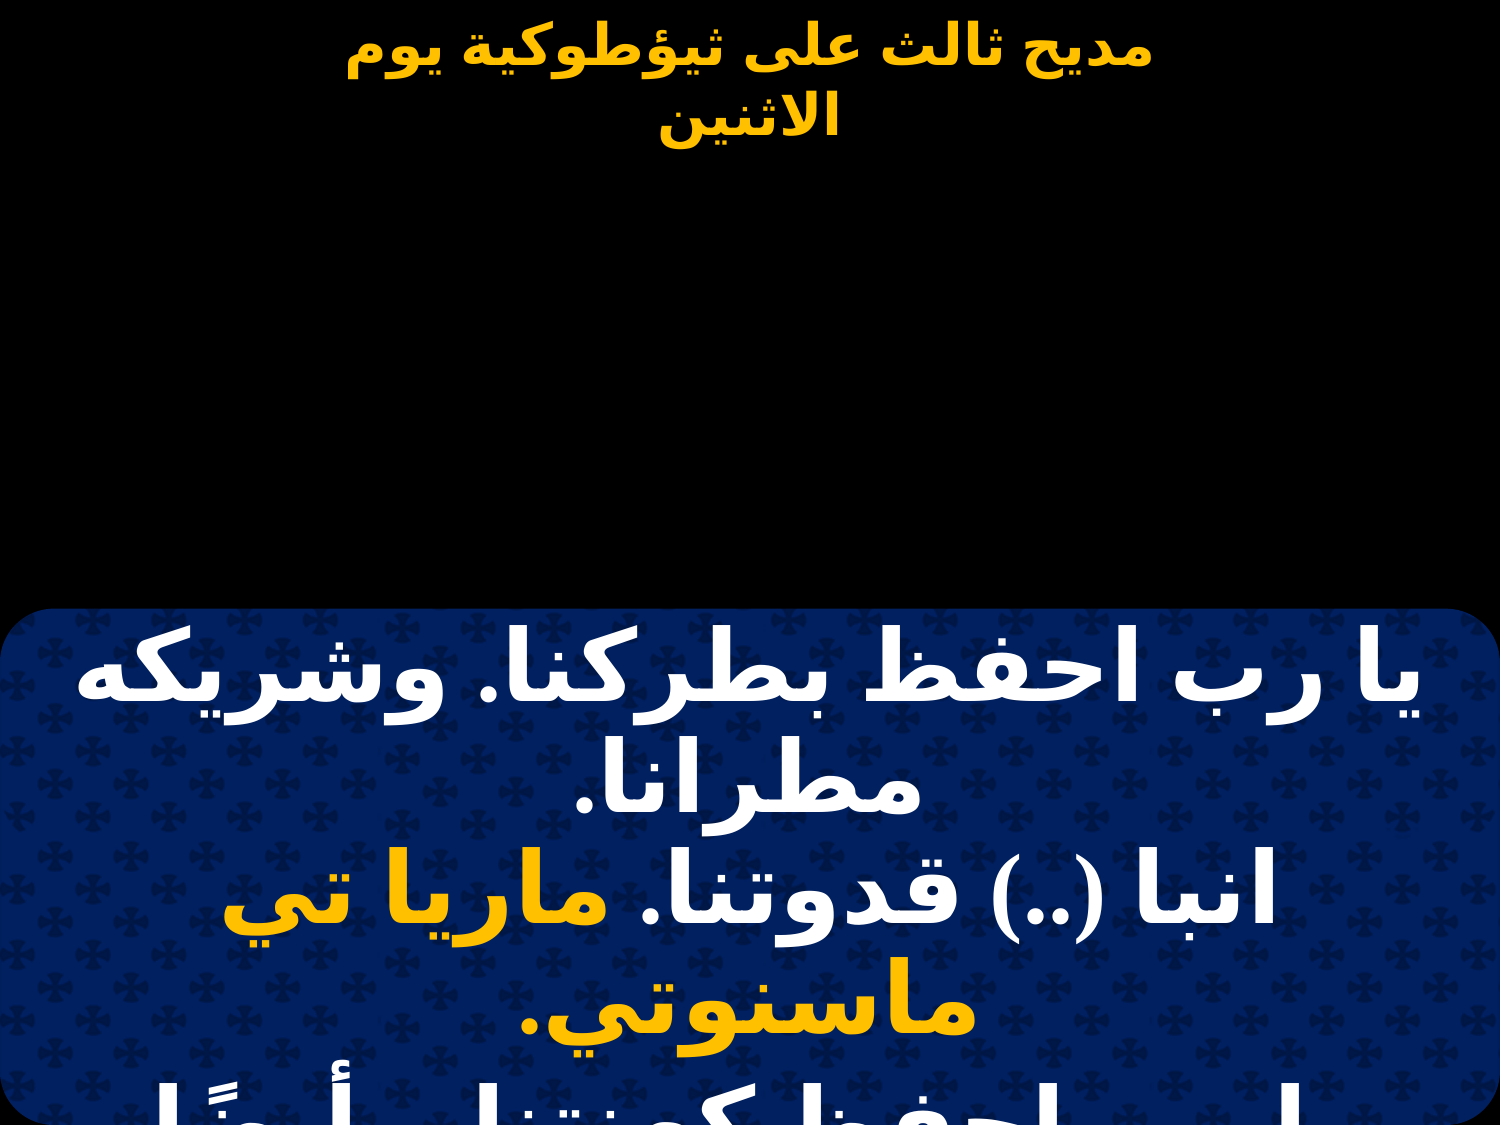

#
| يا رب احفظ بطركنا. وشريكه مطرانا. انبا (..) قدوتنا. ماريا تي ماسنوتي. |
| --- |
| يا رب احفظ كهنتنا. وأيضًا شمامستنا. وكافة بيعتنا. ماريا تي ماسنوتي. |